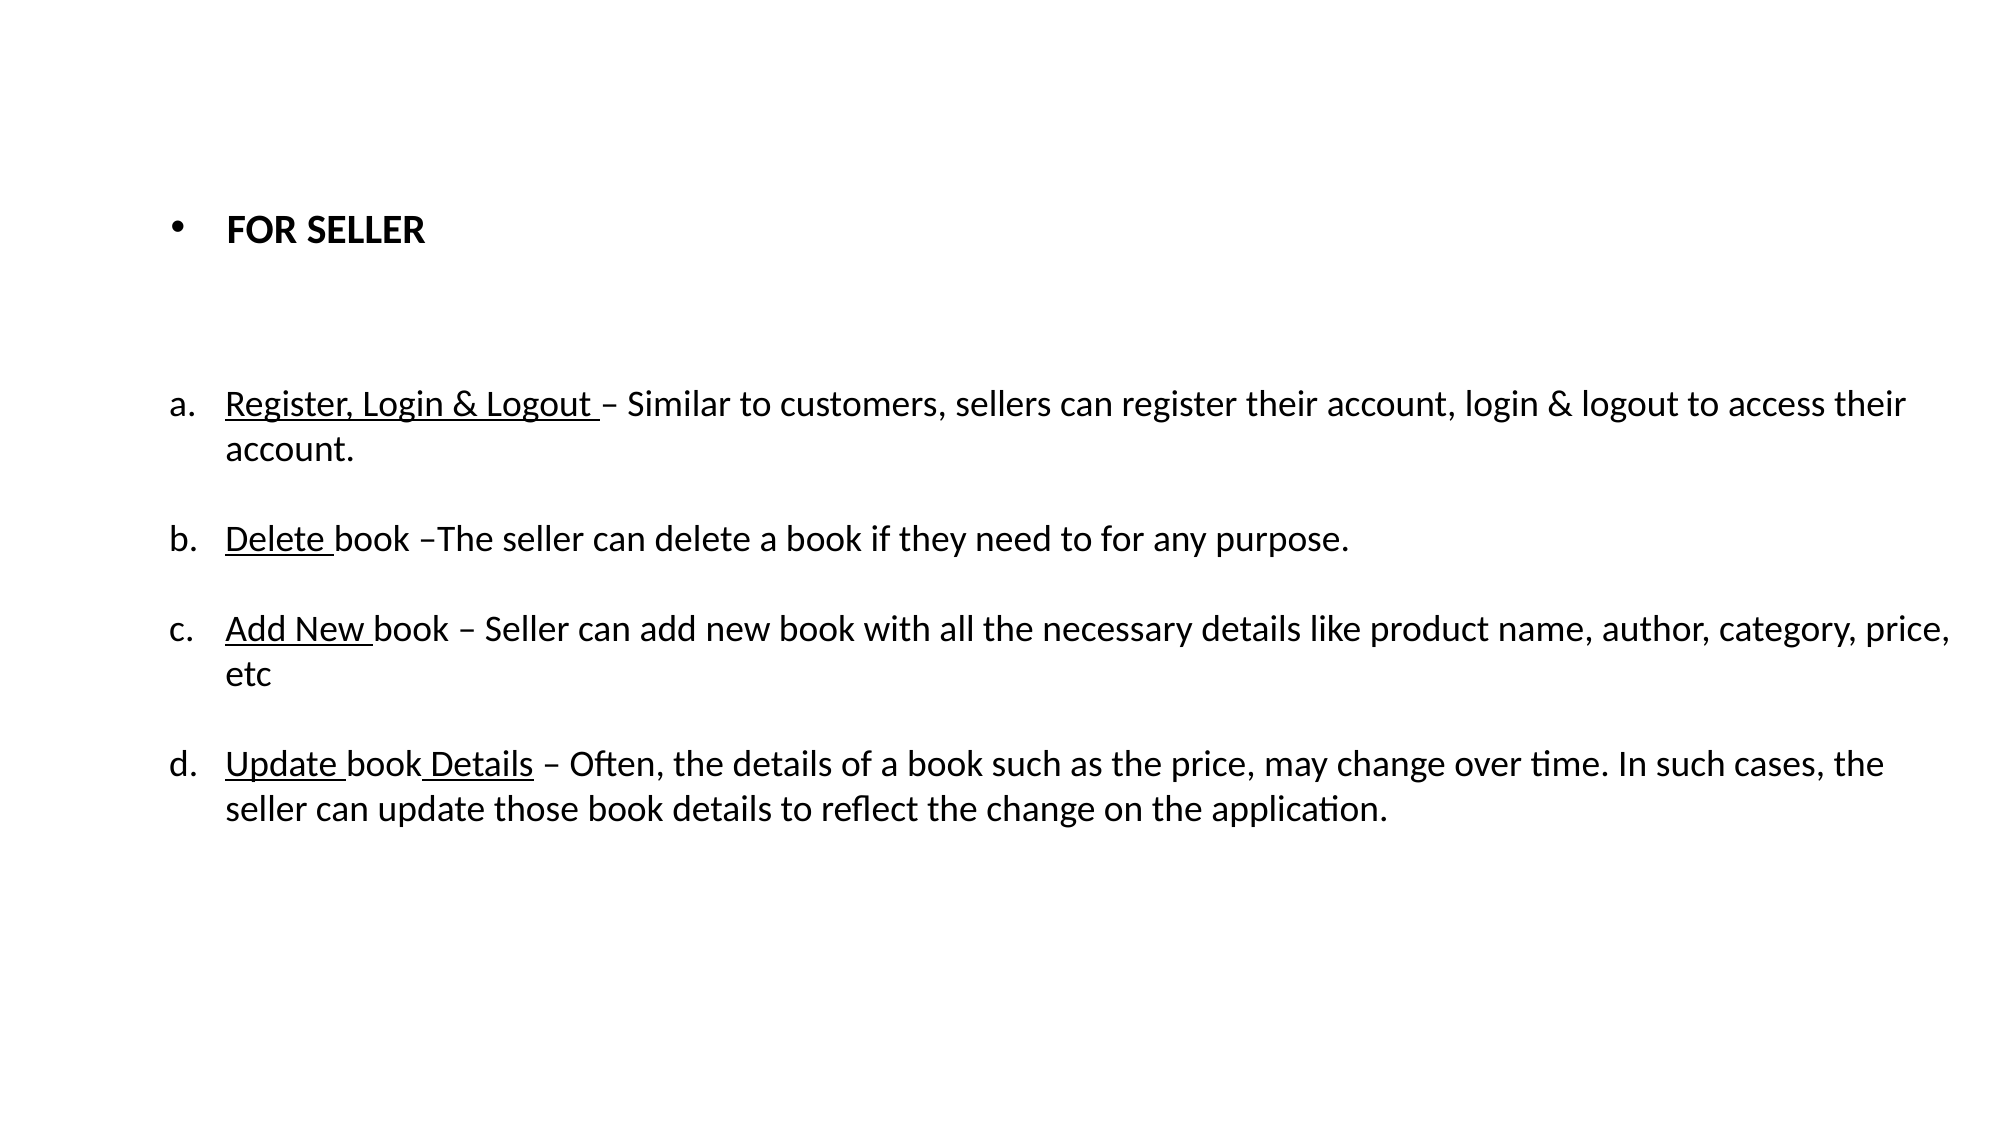

FOR SELLER
Register, Login & Logout – Similar to customers, sellers can register their account, login & logout to access their account.

Delete book –The seller can delete a book if they need to for any purpose.

Add New book – Seller can add new book with all the necessary details like product name, author, category, price, etc

Update book Details – Often, the details of a book such as the price, may change over time. In such cases, the seller can update those book details to reflect the change on the application.